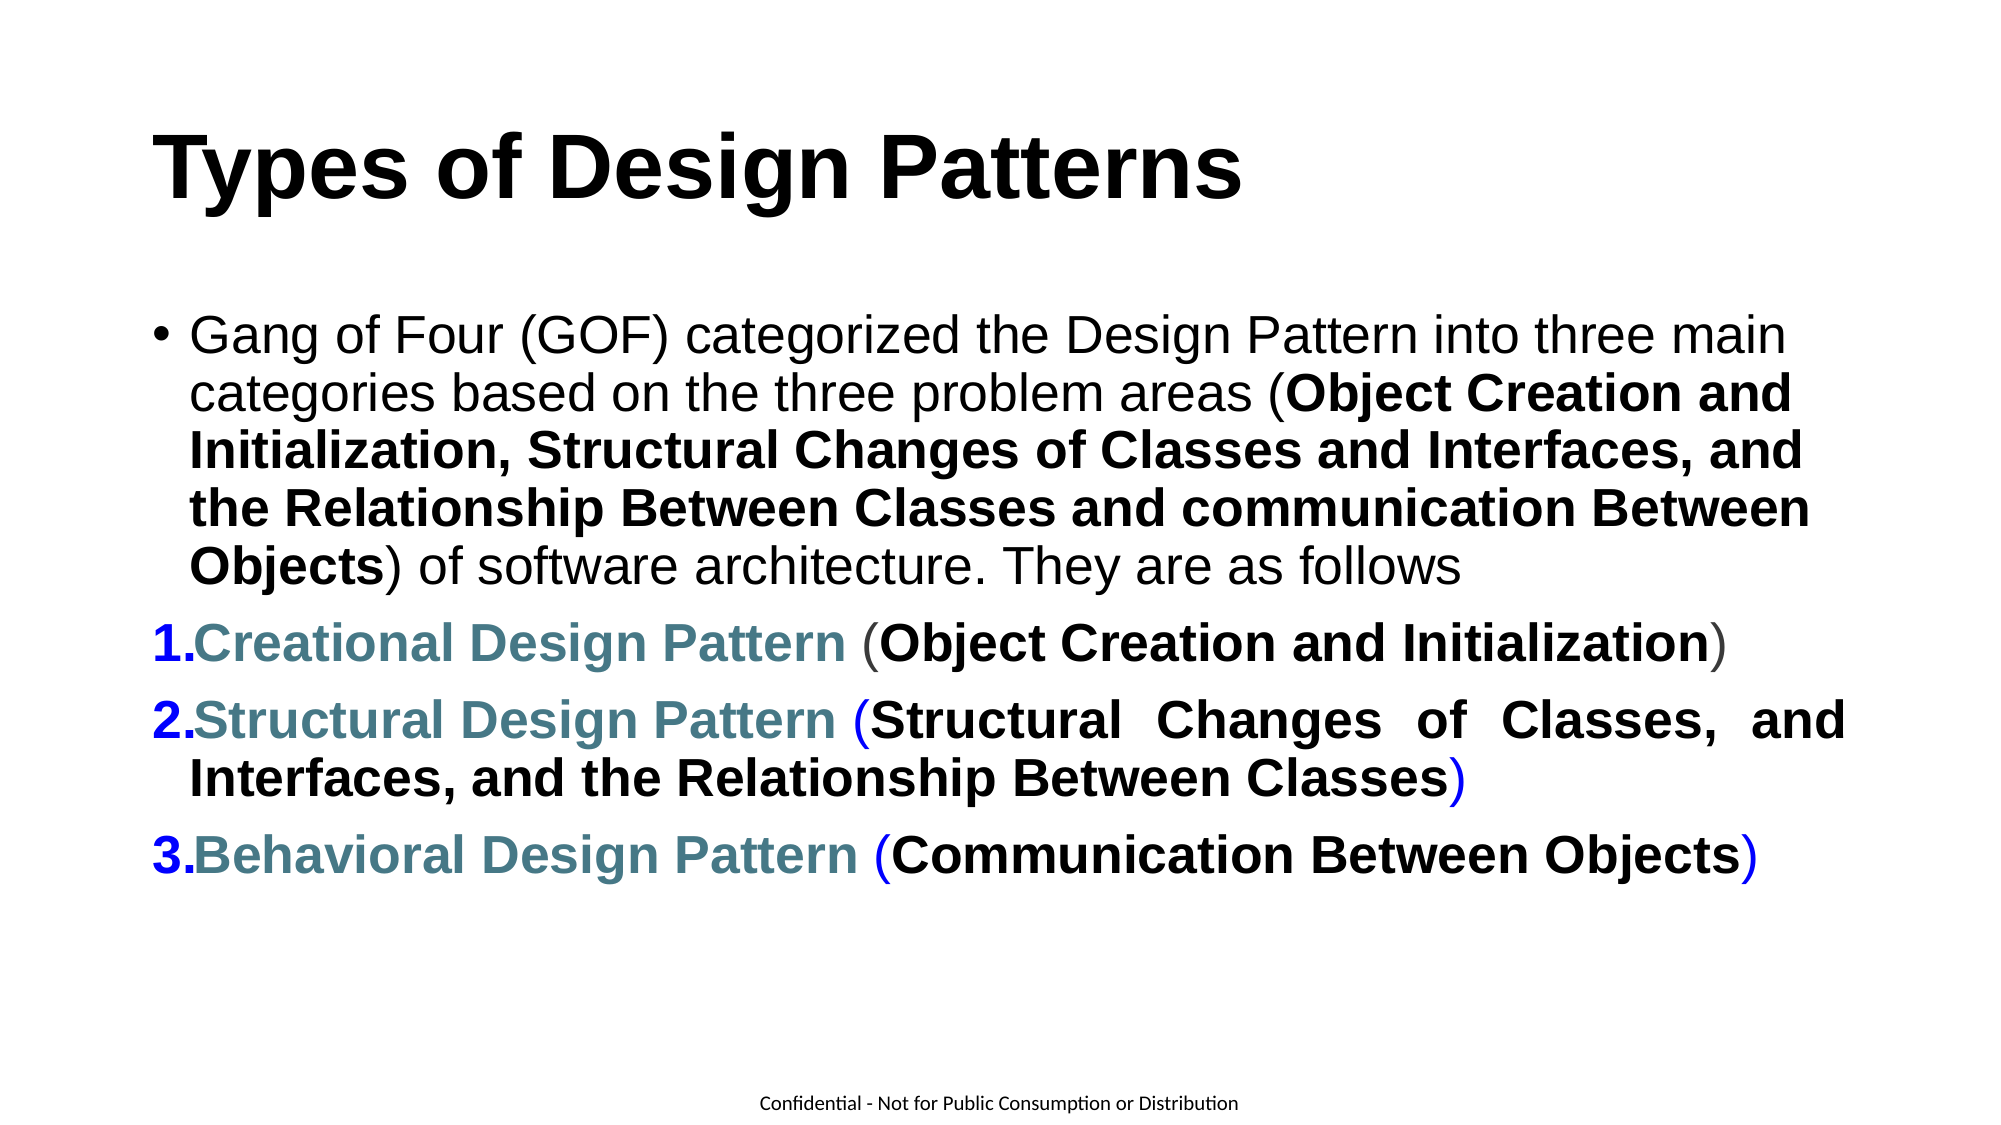

# Types of Design Patterns
Gang of Four (GOF) categorized the Design Pattern into three main categories based on the three problem areas (Object Creation and Initialization, Structural Changes of Classes and Interfaces, and the Relationship Between Classes and communication Between Objects) of software architecture. They are as follows
Creational Design Pattern (Object Creation and Initialization)
Structural Design Pattern (Structural Changes of Classes, and Interfaces, and the Relationship Between Classes)
Behavioral Design Pattern (Communication Between Objects)